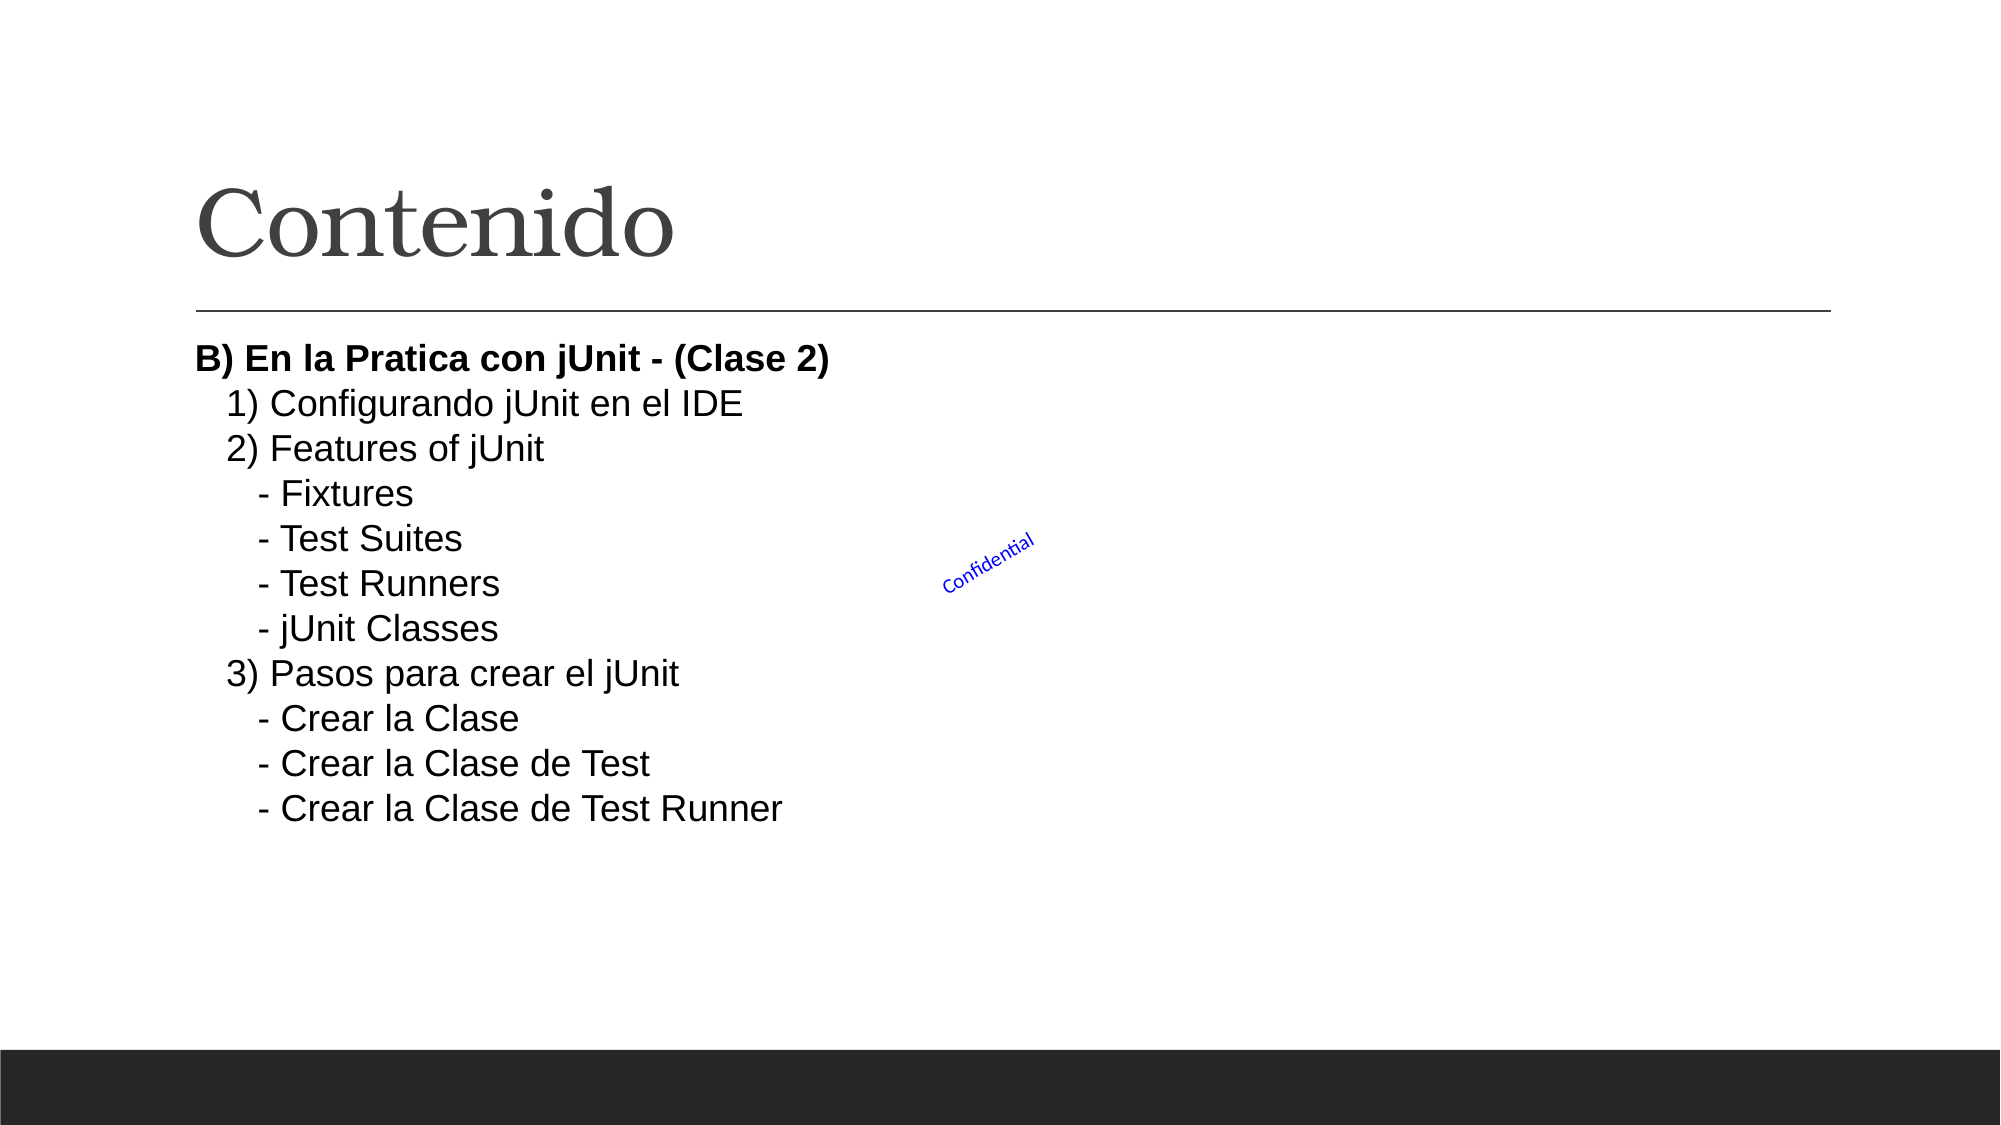

# Contenido
B) En la Pratica con jUnit - (Clase 2)
   1) Configurando jUnit en el IDE
   2) Features of jUnit
      - Fixtures
      - Test Suites
      - Test Runners
      - jUnit Classes
   3) Pasos para crear el jUnit
      - Crear la Clase
      - Crear la Clase de Test
      - Crear la Clase de Test Runner